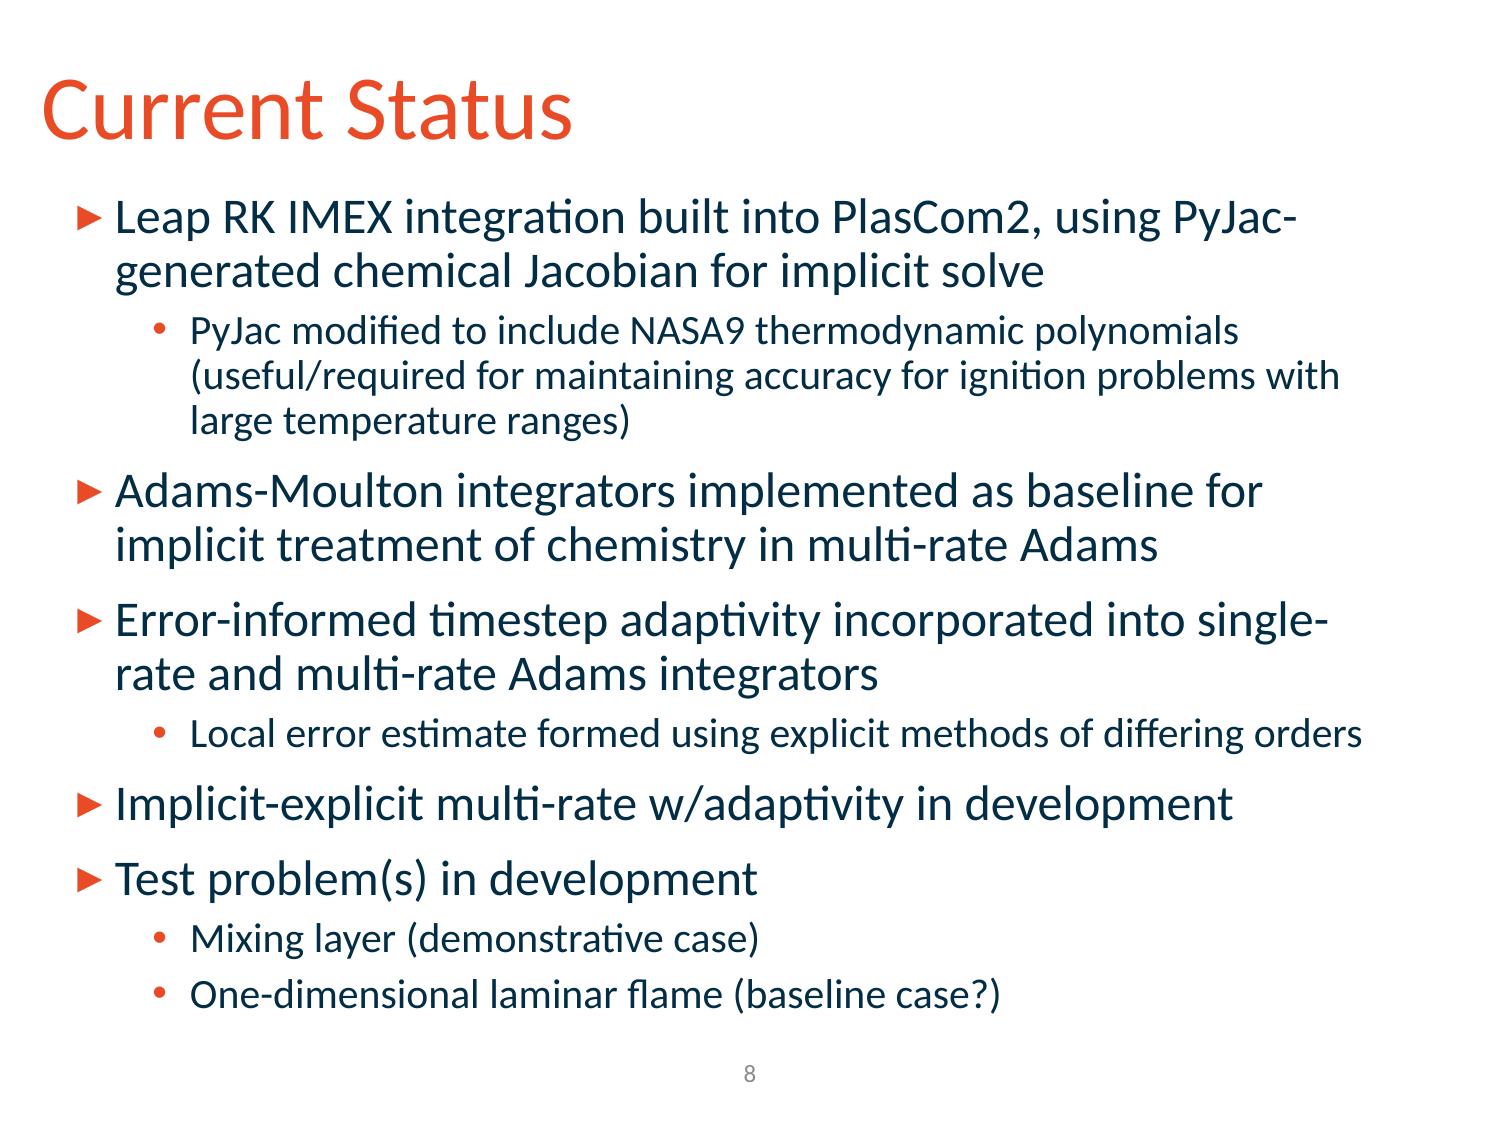

# Current Status
Leap RK IMEX integration built into PlasCom2, using PyJac-generated chemical Jacobian for implicit solve
PyJac modified to include NASA9 thermodynamic polynomials (useful/required for maintaining accuracy for ignition problems with large temperature ranges)
Adams-Moulton integrators implemented as baseline for implicit treatment of chemistry in multi-rate Adams
Error-informed timestep adaptivity incorporated into single-rate and multi-rate Adams integrators
Local error estimate formed using explicit methods of differing orders
Implicit-explicit multi-rate w/adaptivity in development
Test problem(s) in development
Mixing layer (demonstrative case)
One-dimensional laminar flame (baseline case?)
Ablation test (VKI)
8